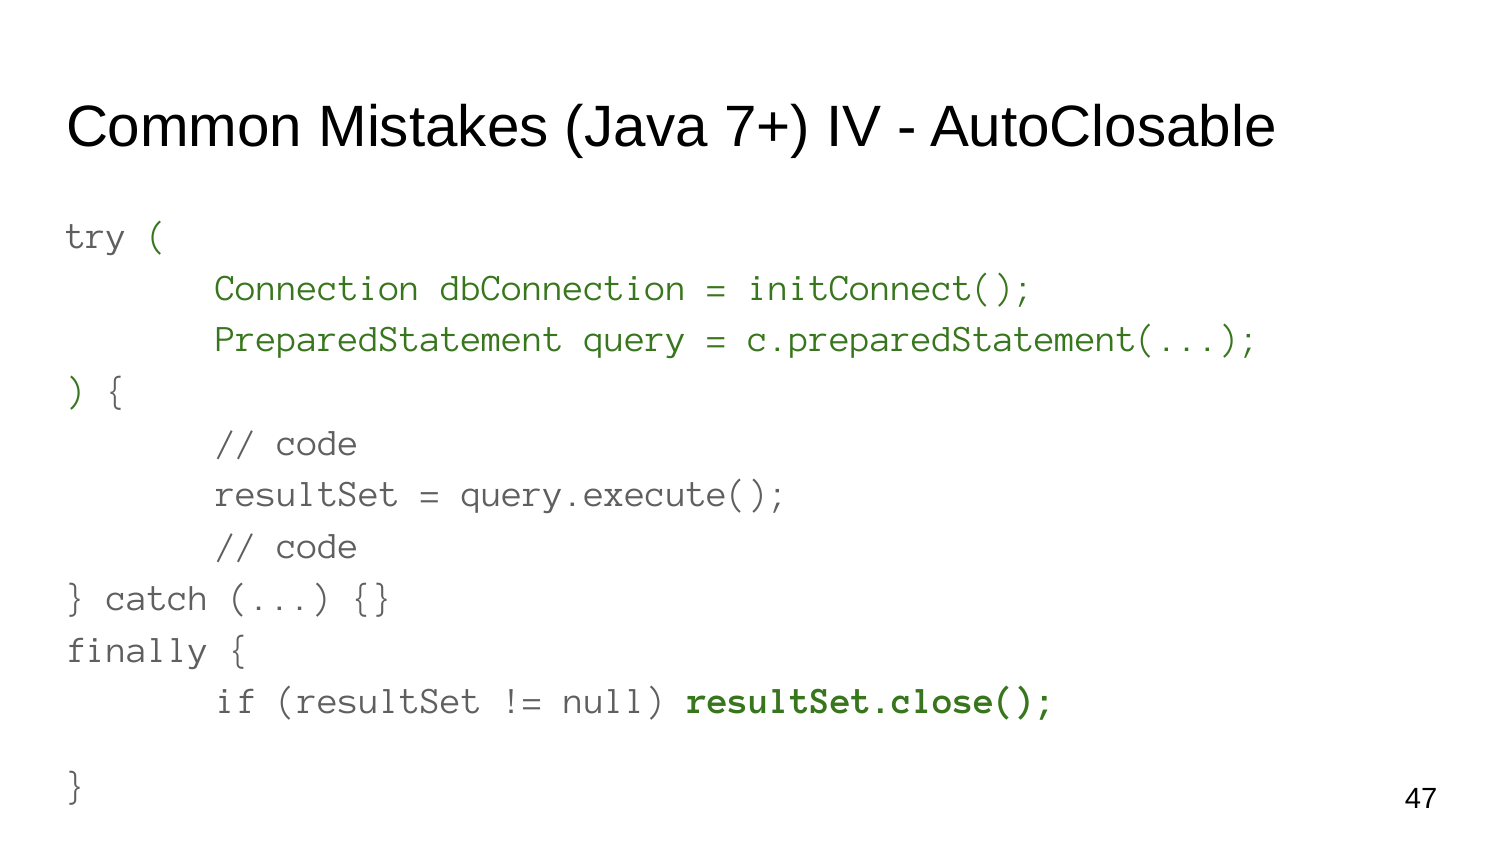

# Common Mistakes (Java 7+) IV - AutoClosable
try (
	Connection dbConnection = initConnect();
	PreparedStatement query = c.preparedStatement(...);
) {
	// code
	resultSet = query.execute();
	// code
} catch (...) {}
finally {
	if (resultSet != null) resultSet.close();
}

47